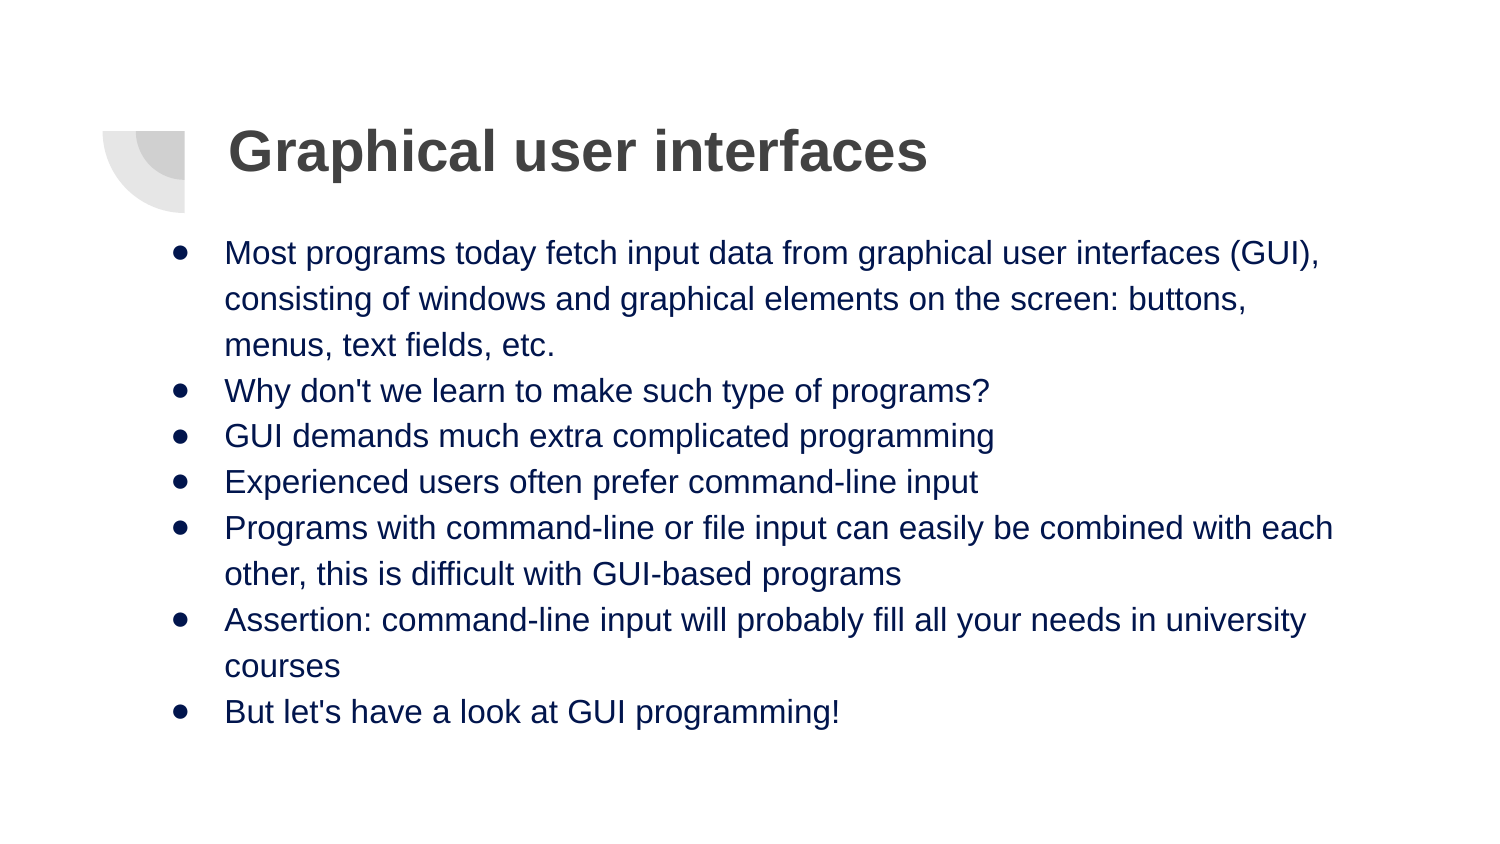

# Graphical user interfaces
Most programs today fetch input data from graphical user interfaces (GUI), consisting of windows and graphical elements on the screen: buttons, menus, text fields, etc.
Why don't we learn to make such type of programs?
GUI demands much extra complicated programming
Experienced users often prefer command-line input
Programs with command-line or file input can easily be combined with each other, this is difficult with GUI-based programs
Assertion: command-line input will probably fill all your needs in university courses
But let's have a look at GUI programming!